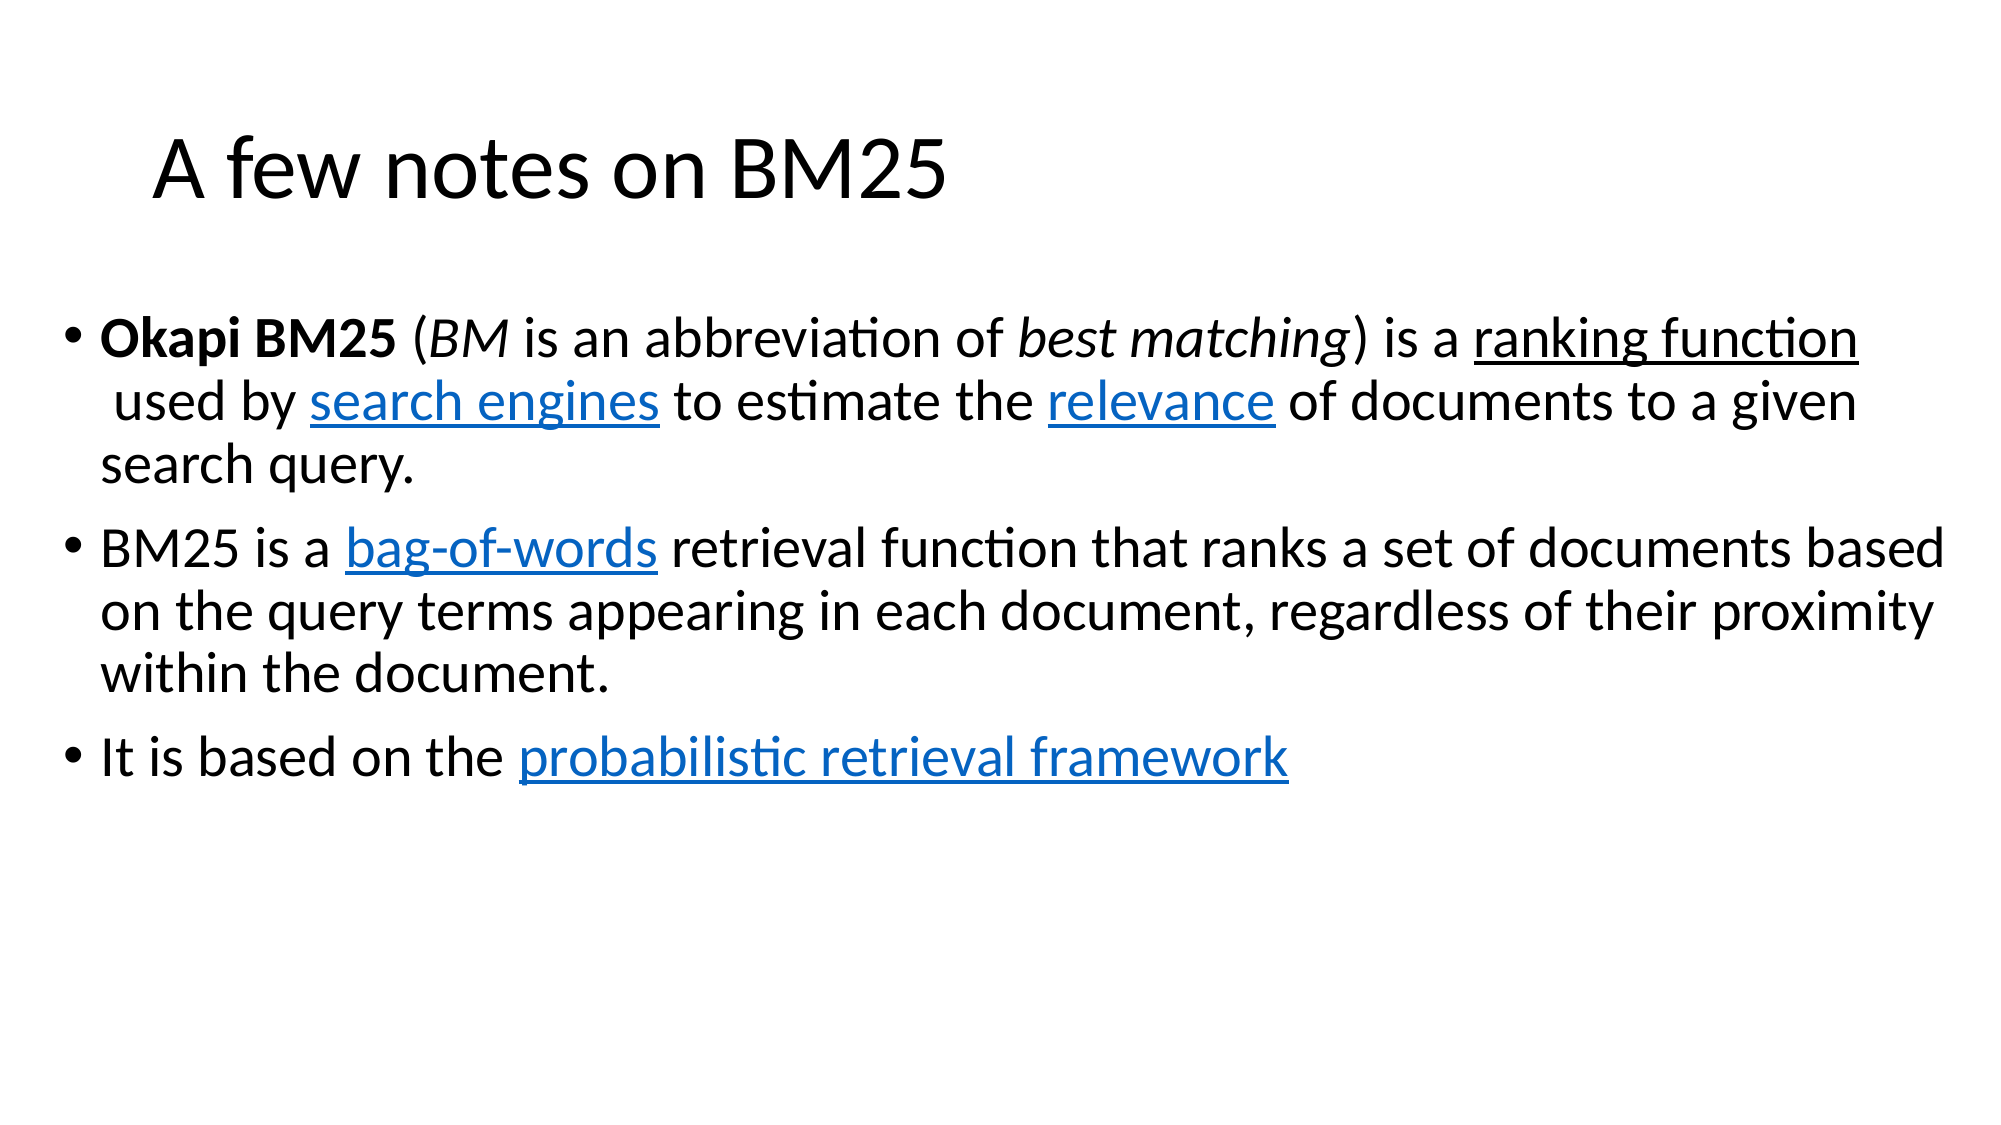

# A few notes on BM25
Okapi BM25 (BM is an abbreviation of best matching) is a ranking function used by search engines to estimate the relevance of documents to a given search query.
BM25 is a bag-of-words retrieval function that ranks a set of documents based on the query terms appearing in each document, regardless of their proximity within the document.
It is based on the probabilistic retrieval framework